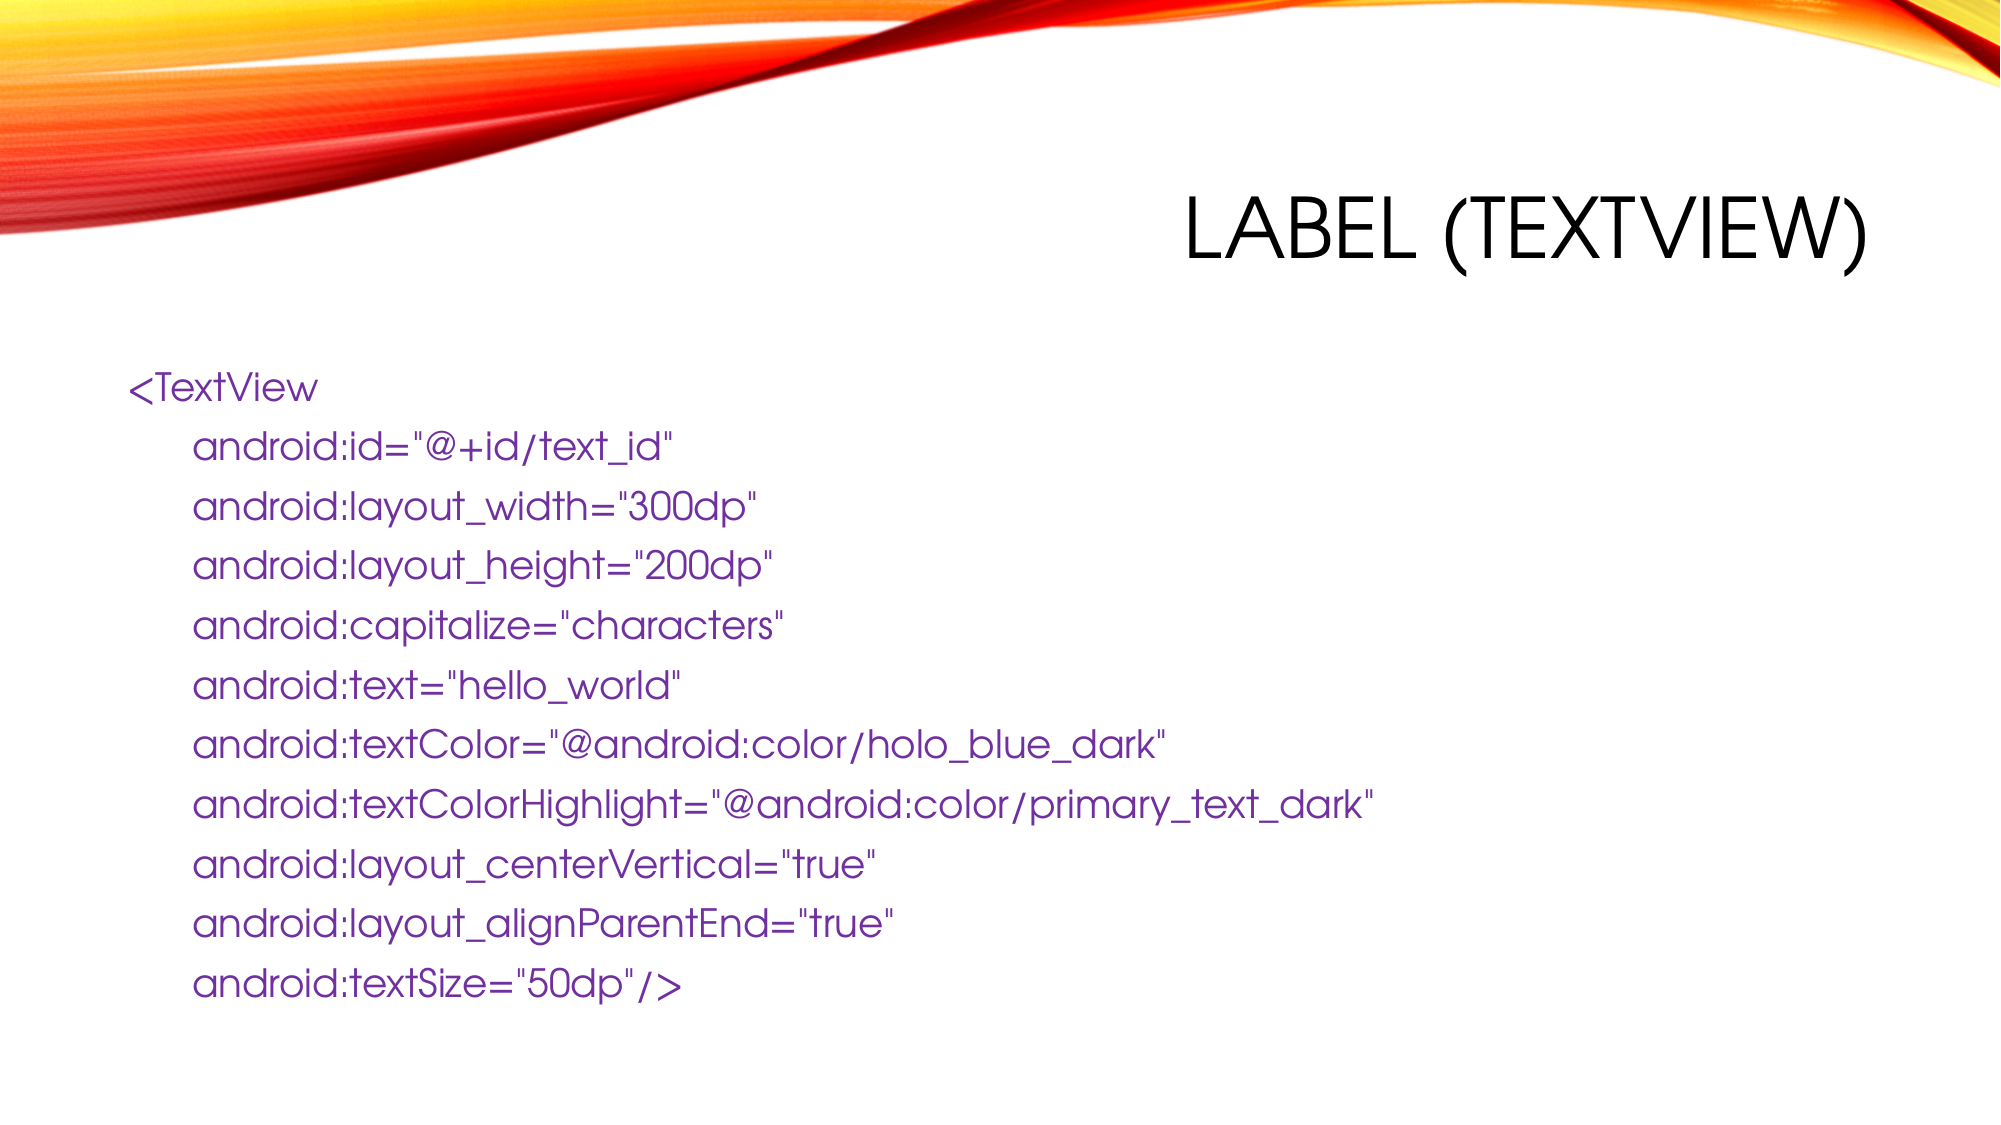

# Label (textview)
<TextView
      android:id="@+id/text_id"
      android:layout_width="300dp"
      android:layout_height="200dp"
      android:capitalize="characters"
      android:text="hello_world"
      android:textColor="@android:color/holo_blue_dark"
      android:textColorHighlight="@android:color/primary_text_dark"
      android:layout_centerVertical="true"
      android:layout_alignParentEnd="true"
      android:textSize="50dp"/>